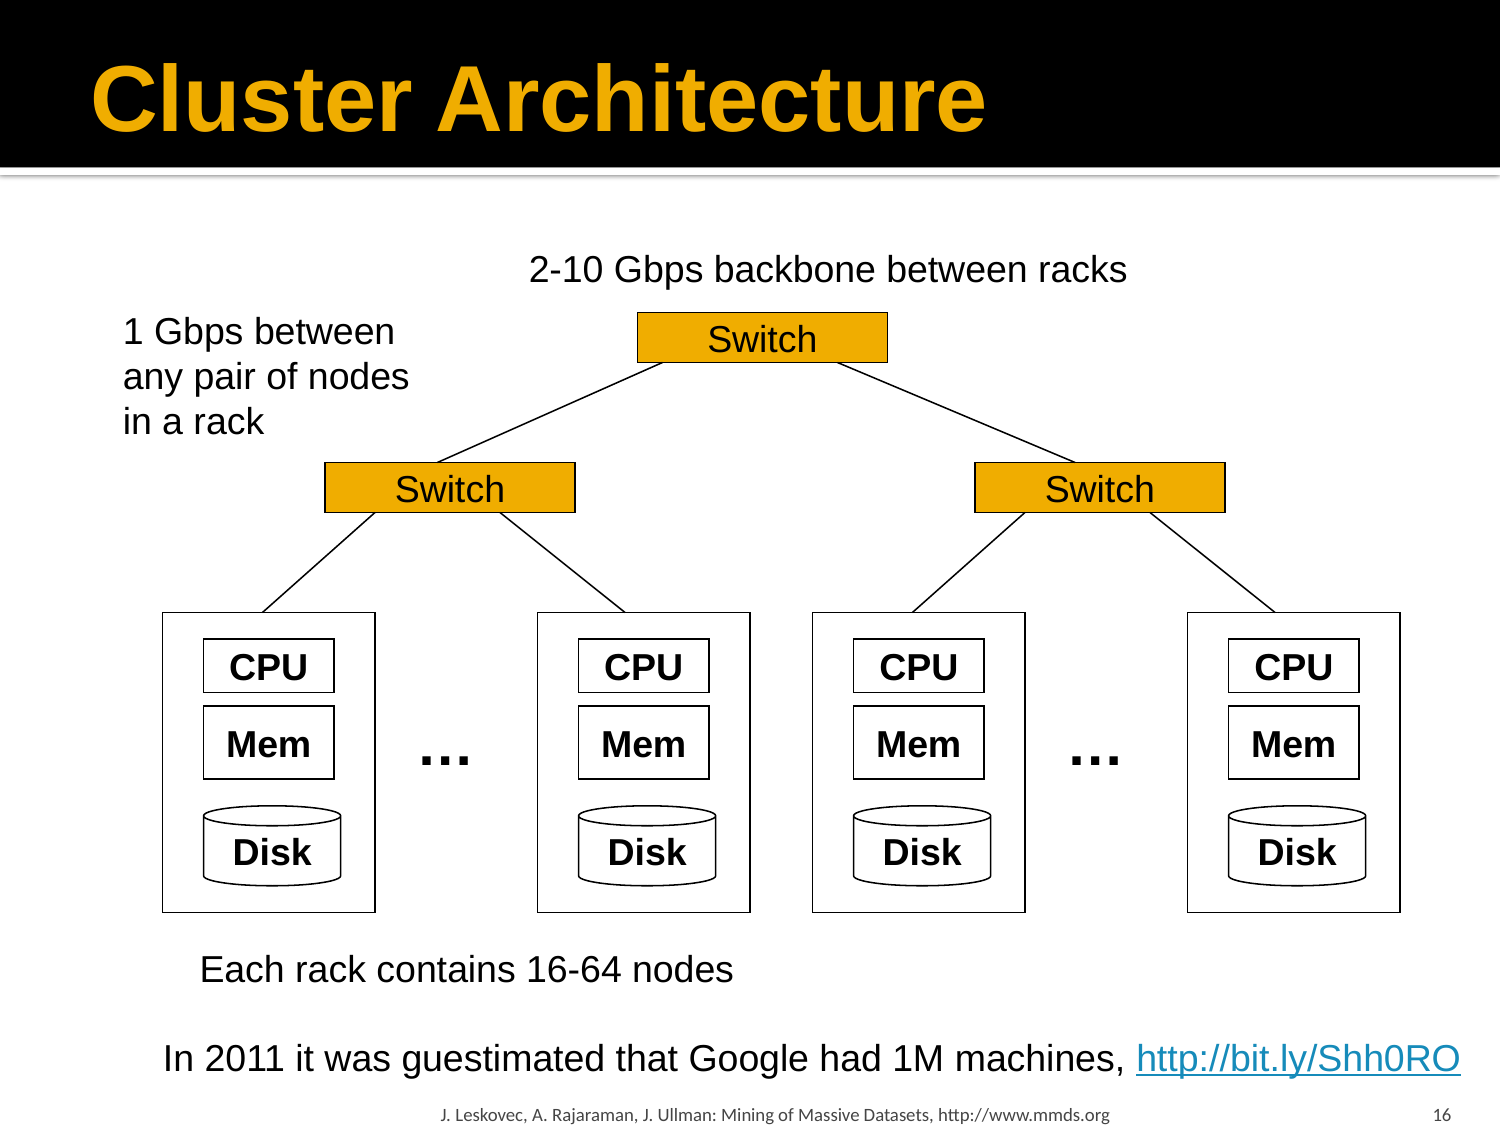

# Cluster Architecture
2-10 Gbps backbone between racks
1 Gbps between
any pair of nodes
in a rack
Switch

Switch
Switch

CPU
Mem
Disk

CPU
Mem
Disk

CPU
Mem
Disk

CPU
Mem
Disk
…
…
Each rack contains 16-64 nodes
In 2011 it was guestimated that Google had 1M machines, http://bit.ly/Shh0RO
J. Leskovec, A. Rajaraman, J. Ullman: Mining of Massive Datasets, http://www.mmds.org
16